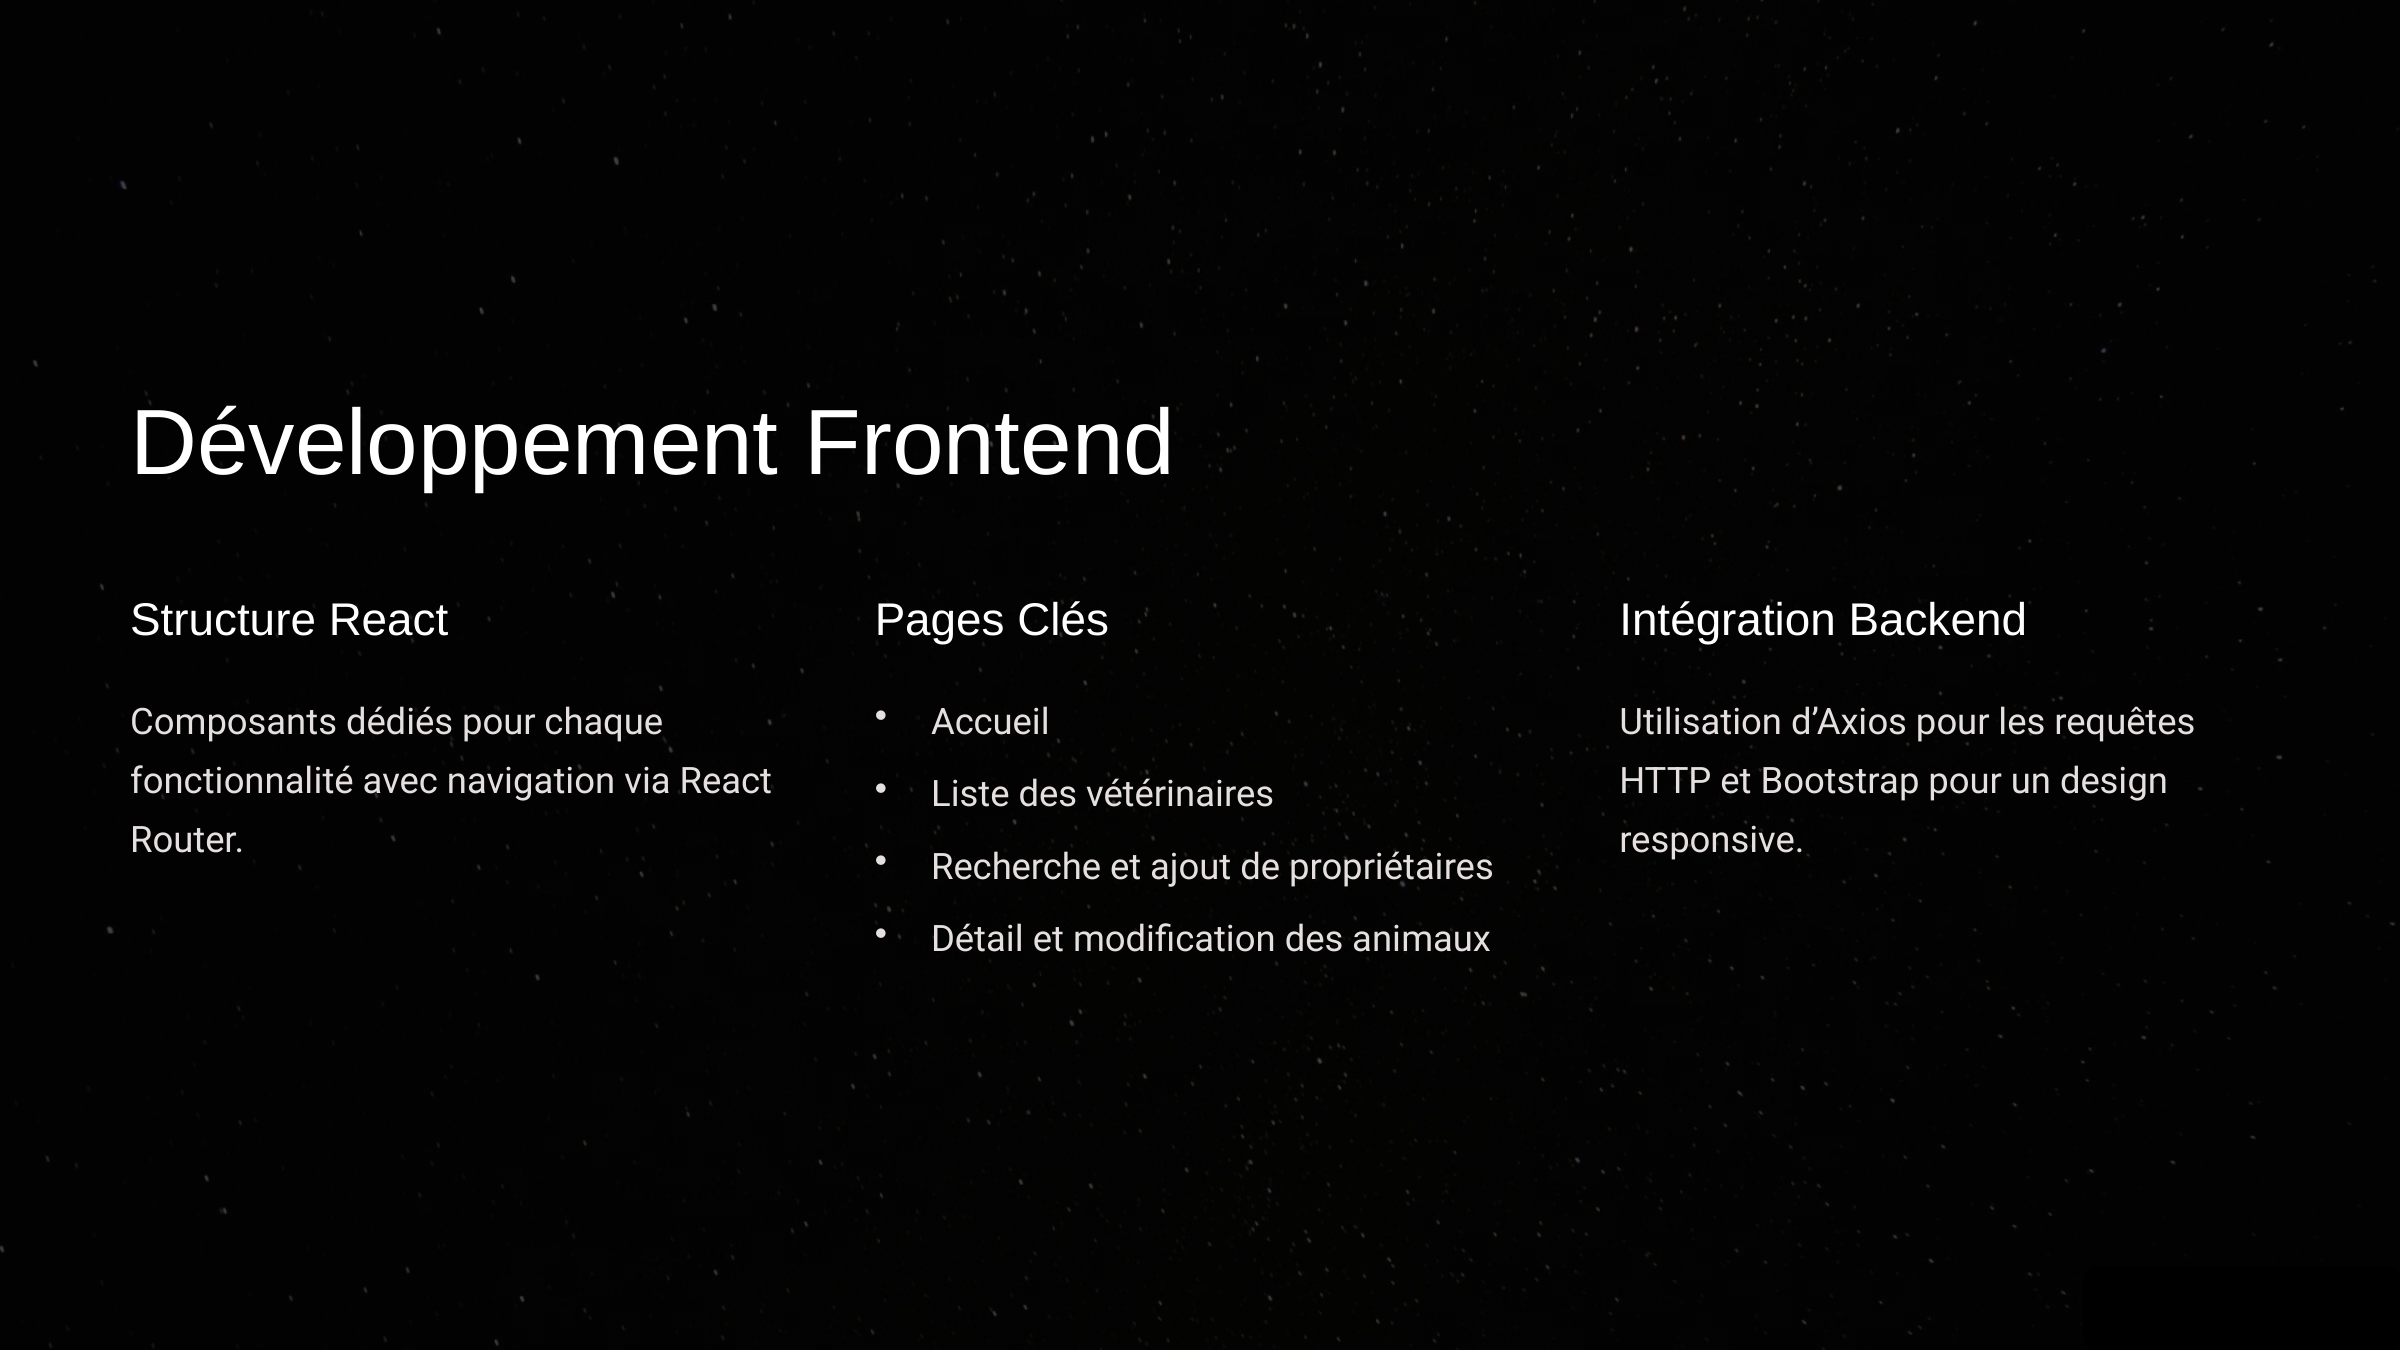

Développement Frontend
Structure React
Pages Clés
Intégration Backend
Composants dédiés pour chaque fonctionnalité avec navigation via React Router.
Accueil
Utilisation d’Axios pour les requêtes HTTP et Bootstrap pour un design responsive.
Liste des vétérinaires
Recherche et ajout de propriétaires
Détail et modification des animaux